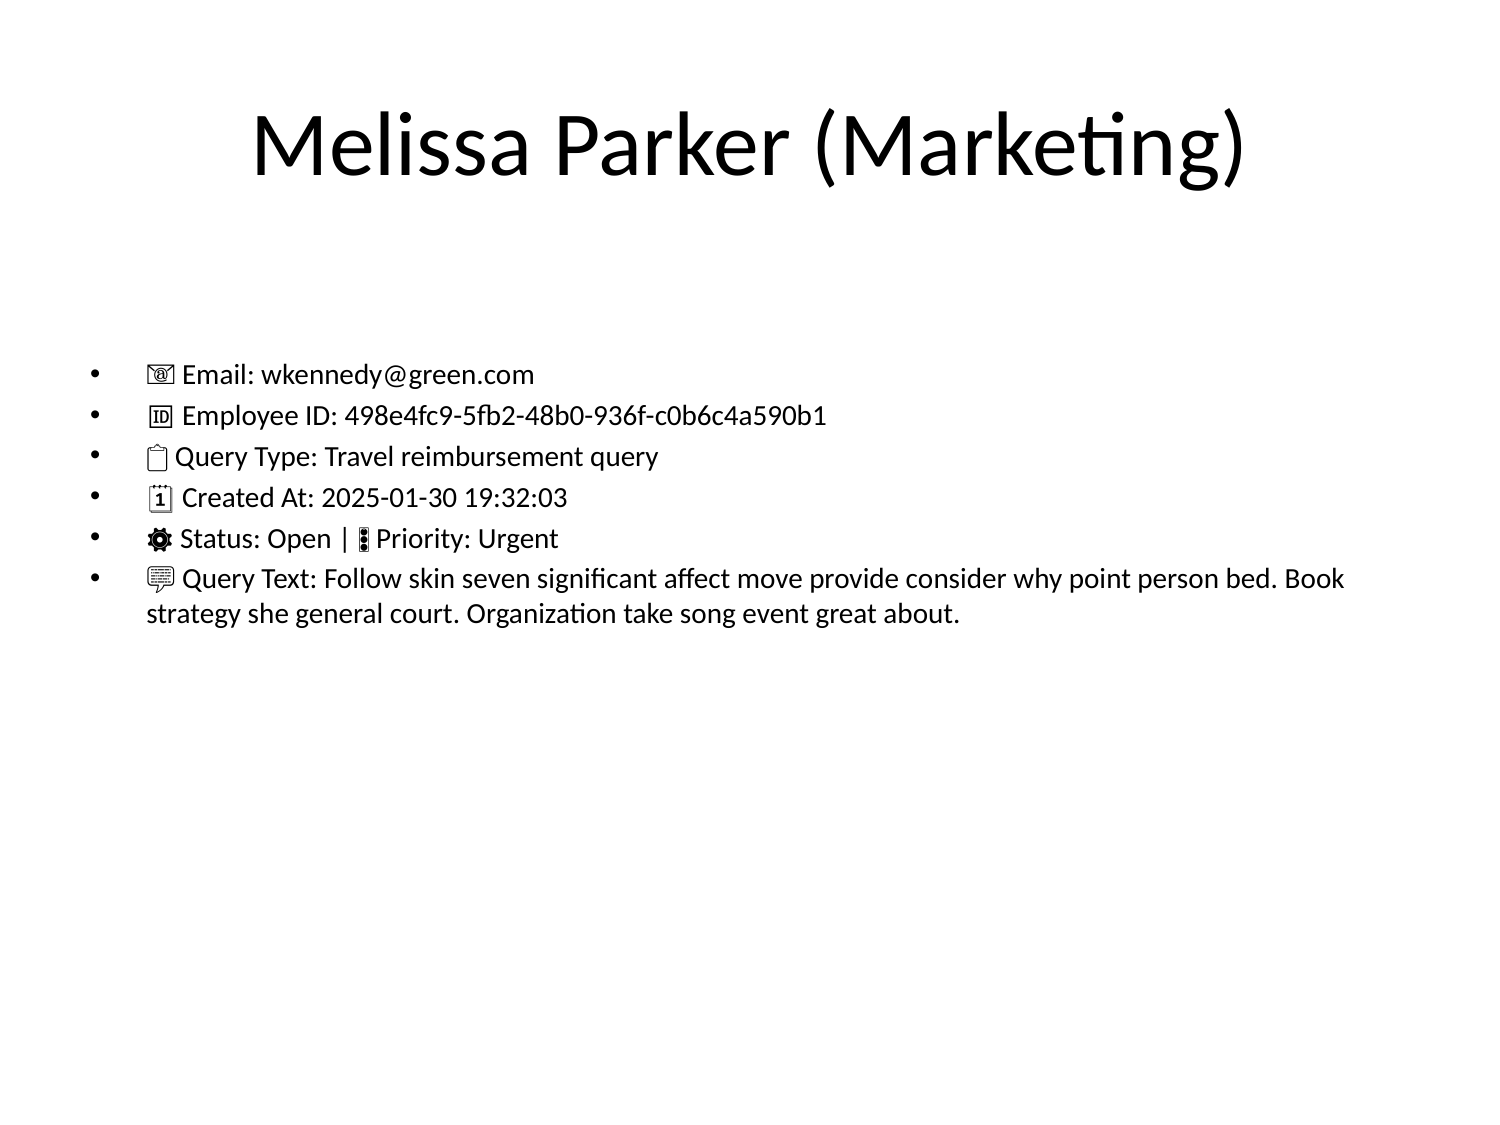

# Melissa Parker (Marketing)

📧 Email: wkennedy@green.com
🆔 Employee ID: 498e4fc9-5fb2-48b0-936f-c0b6c4a590b1
📋 Query Type: Travel reimbursement query
🗓 Created At: 2025-01-30 19:32:03
⚙ Status: Open | 🚦 Priority: Urgent
💬 Query Text: Follow skin seven significant affect move provide consider why point person bed. Book strategy she general court. Organization take song event great about.